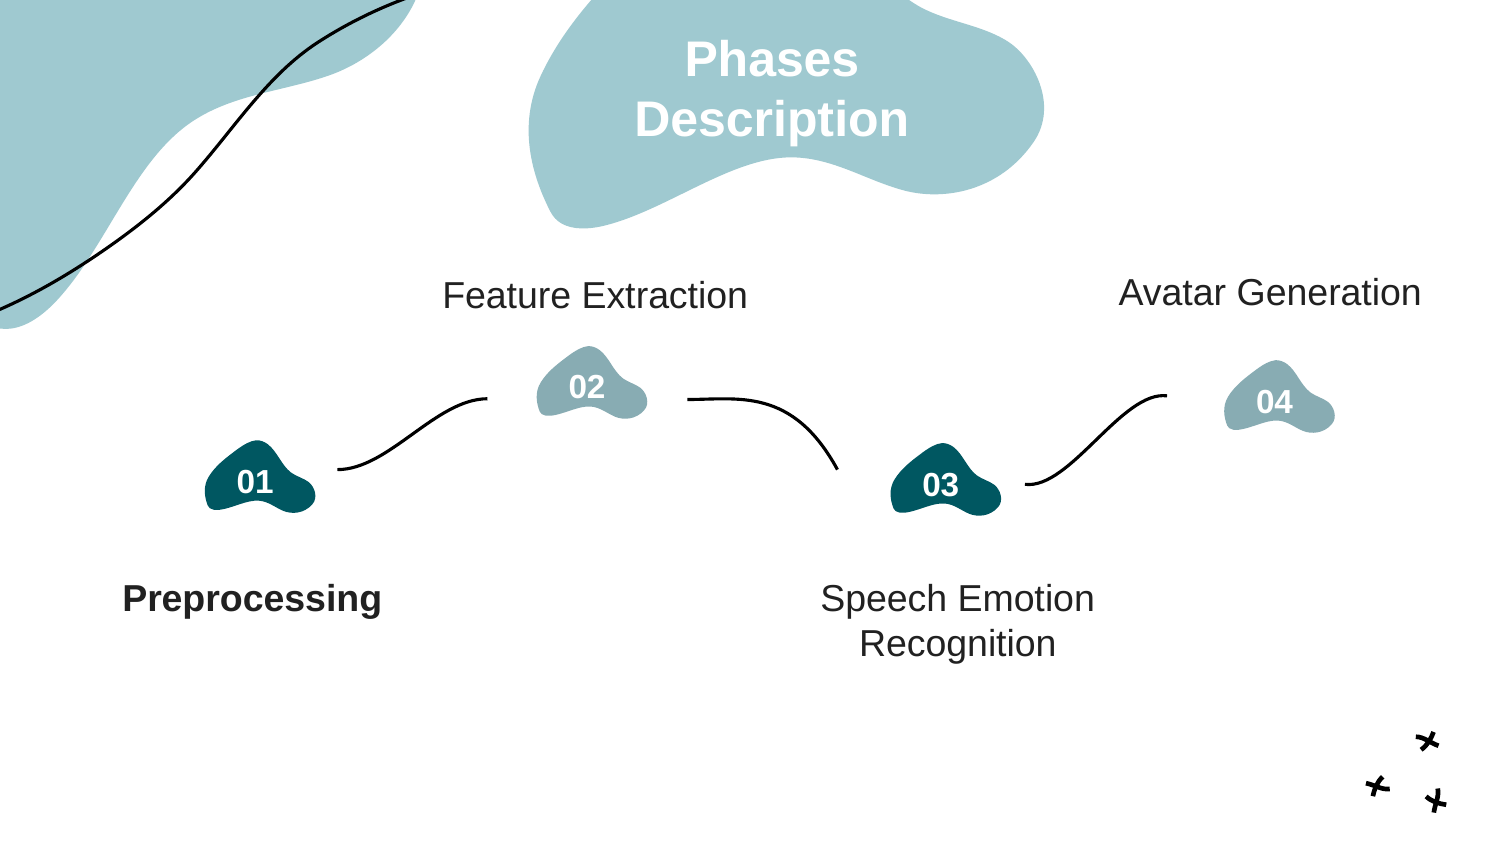

Phases Description
Avatar Generation
Feature Extraction
02

04

01
03

Preprocessing
Speech Emotion Recognition